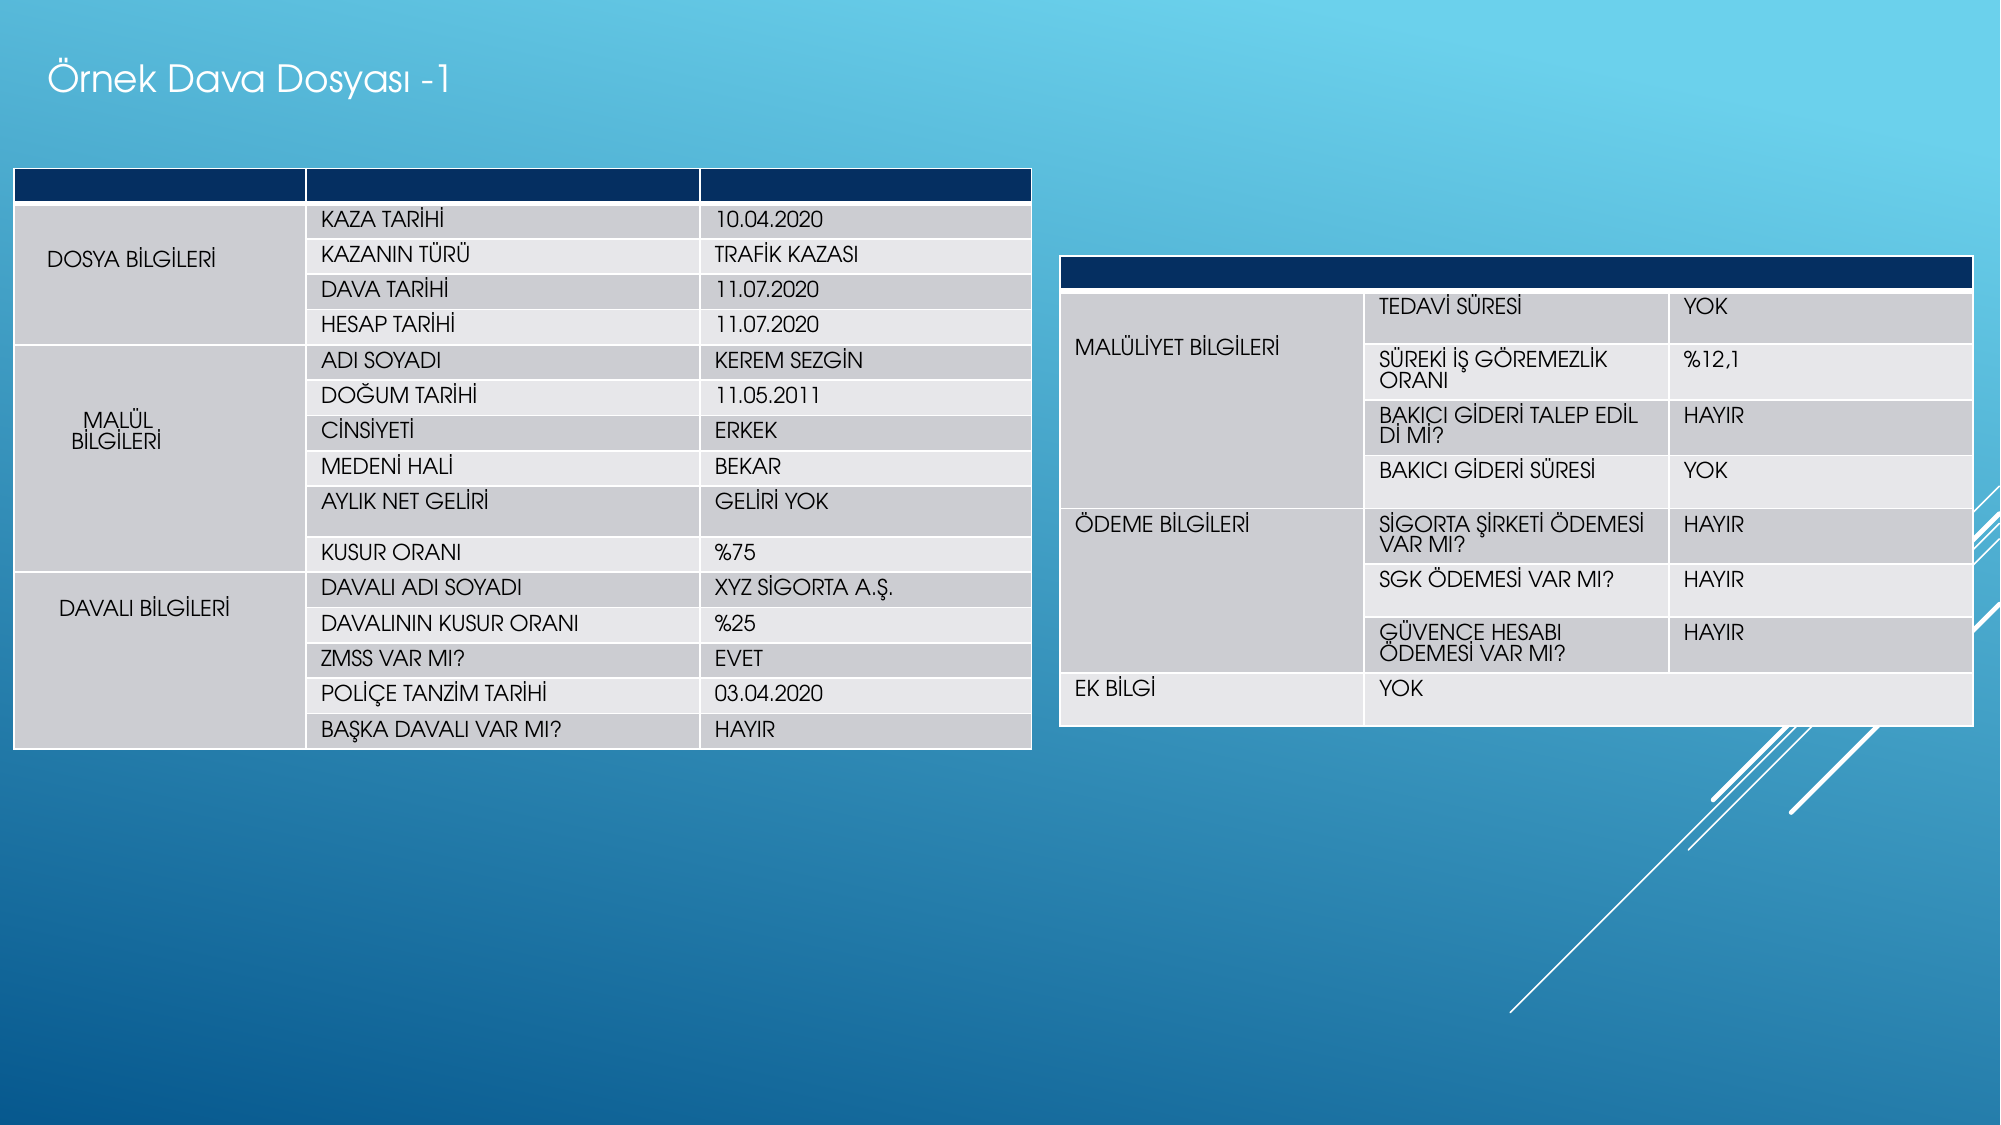

Örnek Dava Dosyası -1
|  |  |  |
| --- | --- | --- |
| DOSYA BİLGİLERİ | KAZA TARİHİ | 10.04.2020 |
|  | KAZANIN TÜRÜ | TRAFİK KAZASI |
|  | DAVA TARİHİ | 11.07.2020 |
|  | HESAP TARİHİ | 11.07.2020 |
| MALÜL BİLGİLERİ | ADI SOYADI | KEREM SEZGİN |
|  | DOĞUM TARİHİ | 11.05.2011 |
|  | CİNSİYETİ | ERKEK |
|  | MEDENİ HALİ | BEKAR |
|  | AYLIK NET GELİRİ | GELİRİ YOK |
|  | KUSUR ORANI | %75 |
| DAVALI BİLGİLERİ | DAVALI ADI SOYADI | XYZ SİGORTA A.Ş. |
|  | DAVALININ KUSUR ORANI | %25 |
|  | ZMSS VAR MI? | EVET |
|  | POLİÇE TANZİM TARİHİ | 03.04.2020 |
|  | BAŞKA DAVALI VAR MI? | HAYIR |
|  |  |  |
| --- | --- | --- |
| MALÜLİYET BİLGİLERİ | TEDAVİ SÜRESİ | YOK |
|  | SÜREKİ İŞ GÖREMEZLİK ORANI | %12,1 |
|  | BAKICI GİDERİ TALEP EDİL Dİ Mİ? | HAYIR |
|  | BAKICI GİDERİ SÜRESİ | YOK |
| ÖDEME BİLGİLERİ | SİGORTA ŞİRKETİ ÖDEMESİ VAR MI? | HAYIR |
|  | SGK ÖDEMESİ VAR MI? | HAYIR |
|  | GÜVENCE HESABI ÖDEMESİ VAR MI? | HAYIR |
| EK BİLGİ | YOK |  |